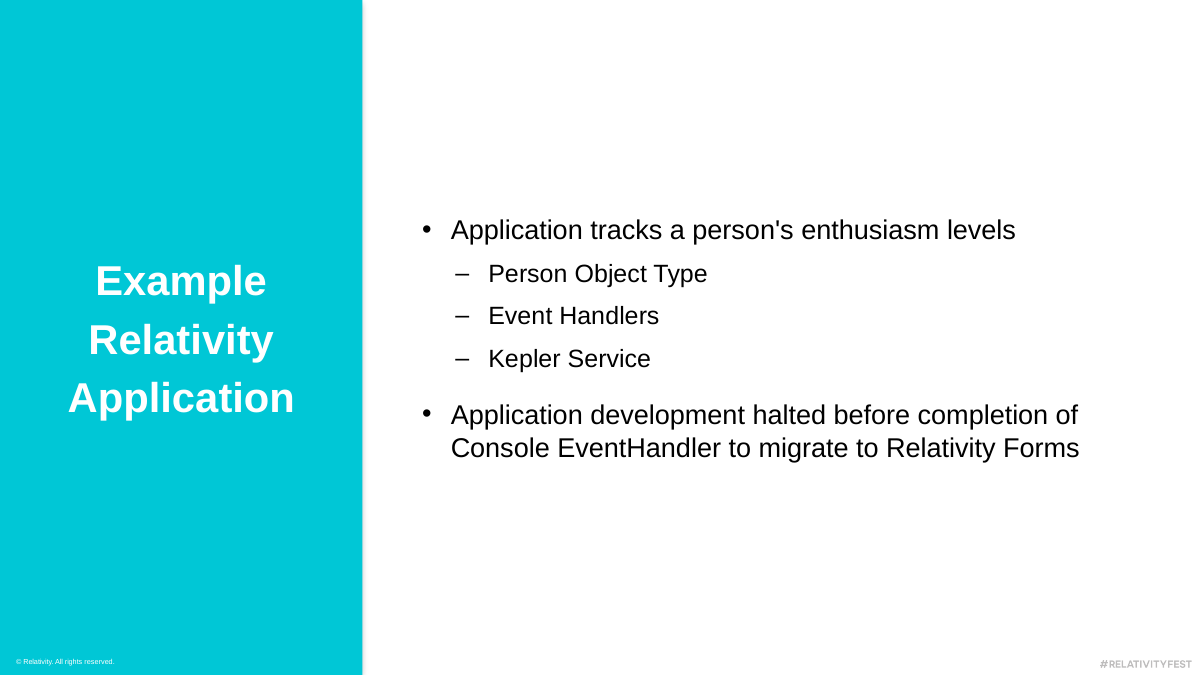

Application tracks a person's enthusiasm levels
Person Object Type
Event Handlers
Kepler Service
Application development halted before completion of Console EventHandler to migrate to Relativity Forms
Example
Relativity
Application